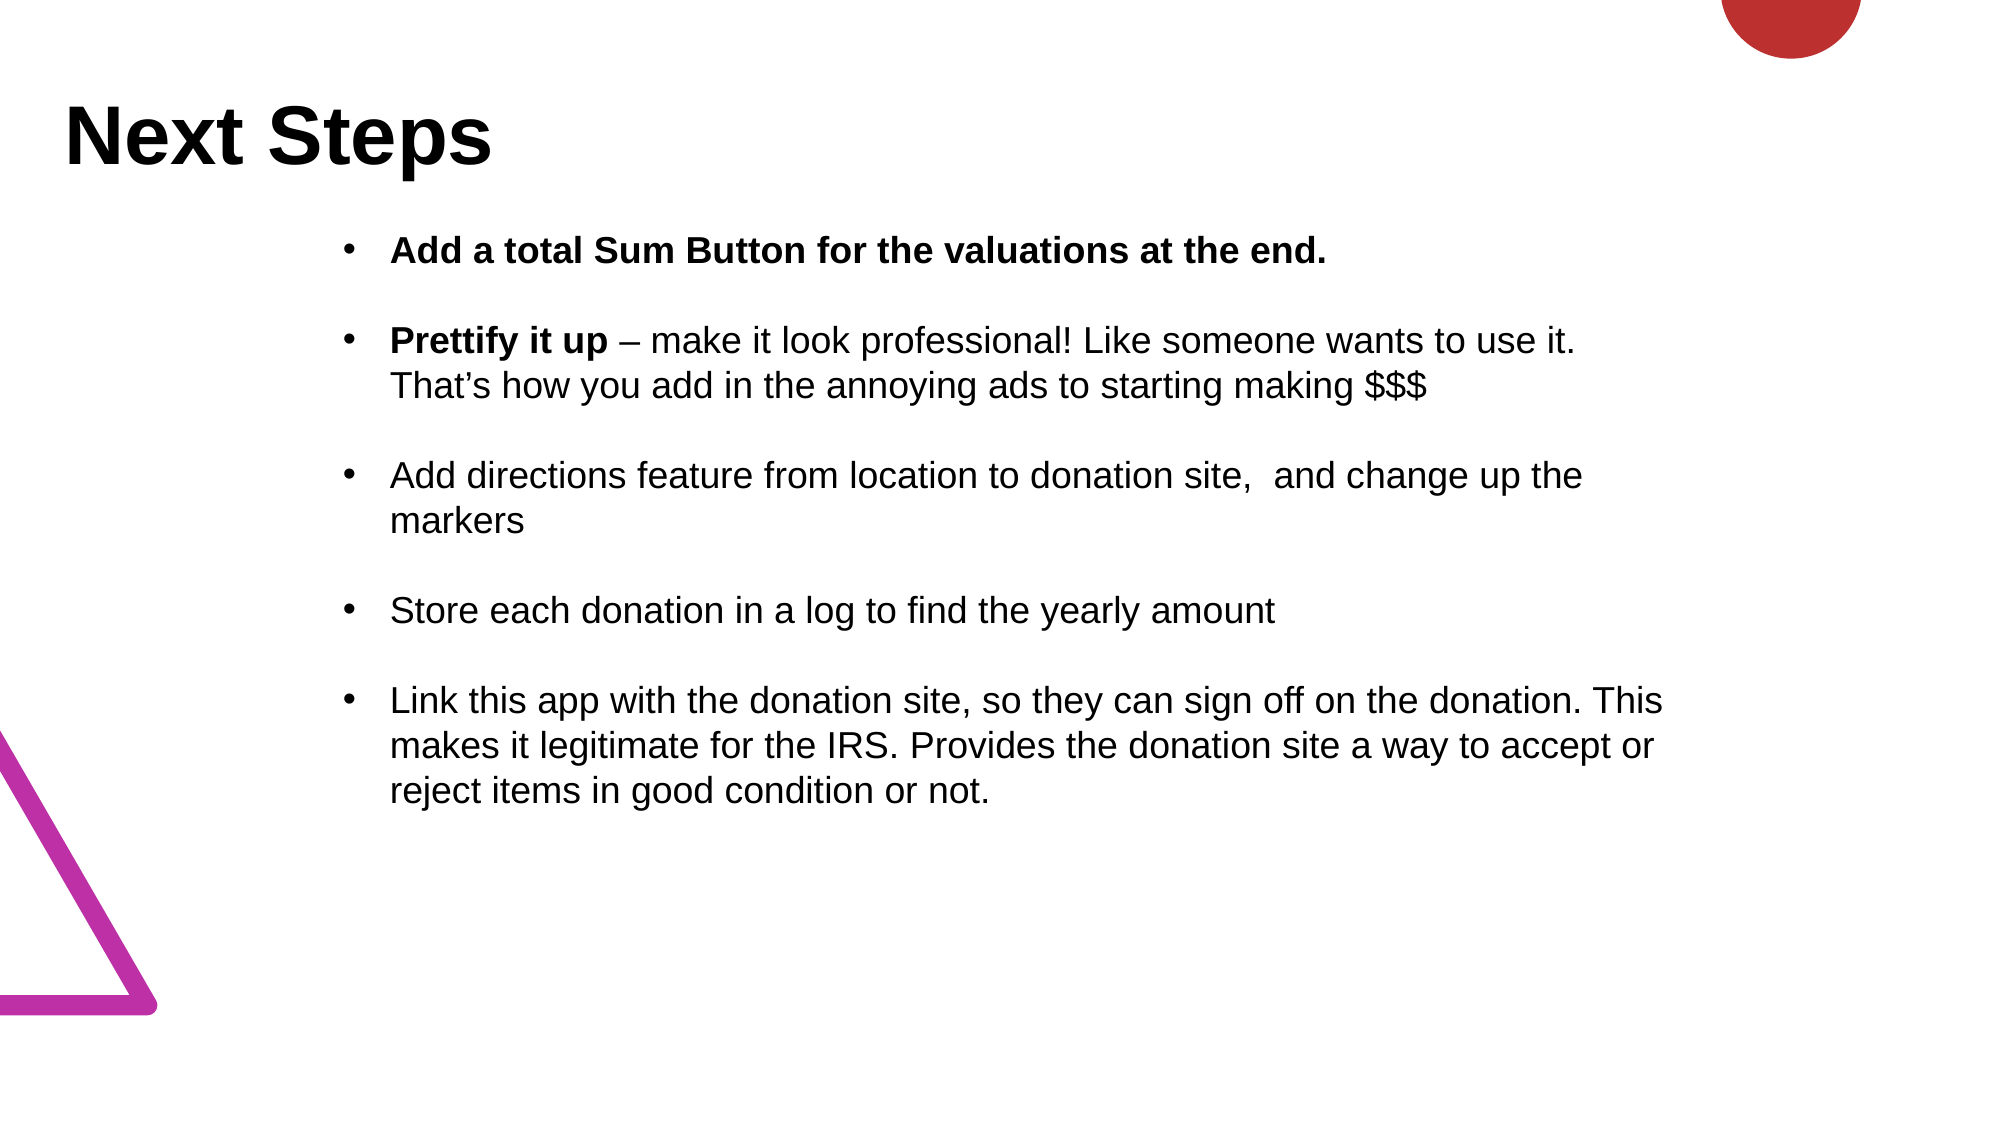

Next Steps
Add a total Sum Button for the valuations at the end.

Prettify it up – make it look professional! Like someone wants to use it. That’s how you add in the annoying ads to starting making $$$

Add directions feature from location to donation site,  and change up the markers

Store each donation in a log to find the yearly amount

Link this app with the donation site, so they can sign off on the donation. This makes it legitimate for the IRS. Provides the donation site a way to accept or reject items in good condition or not.